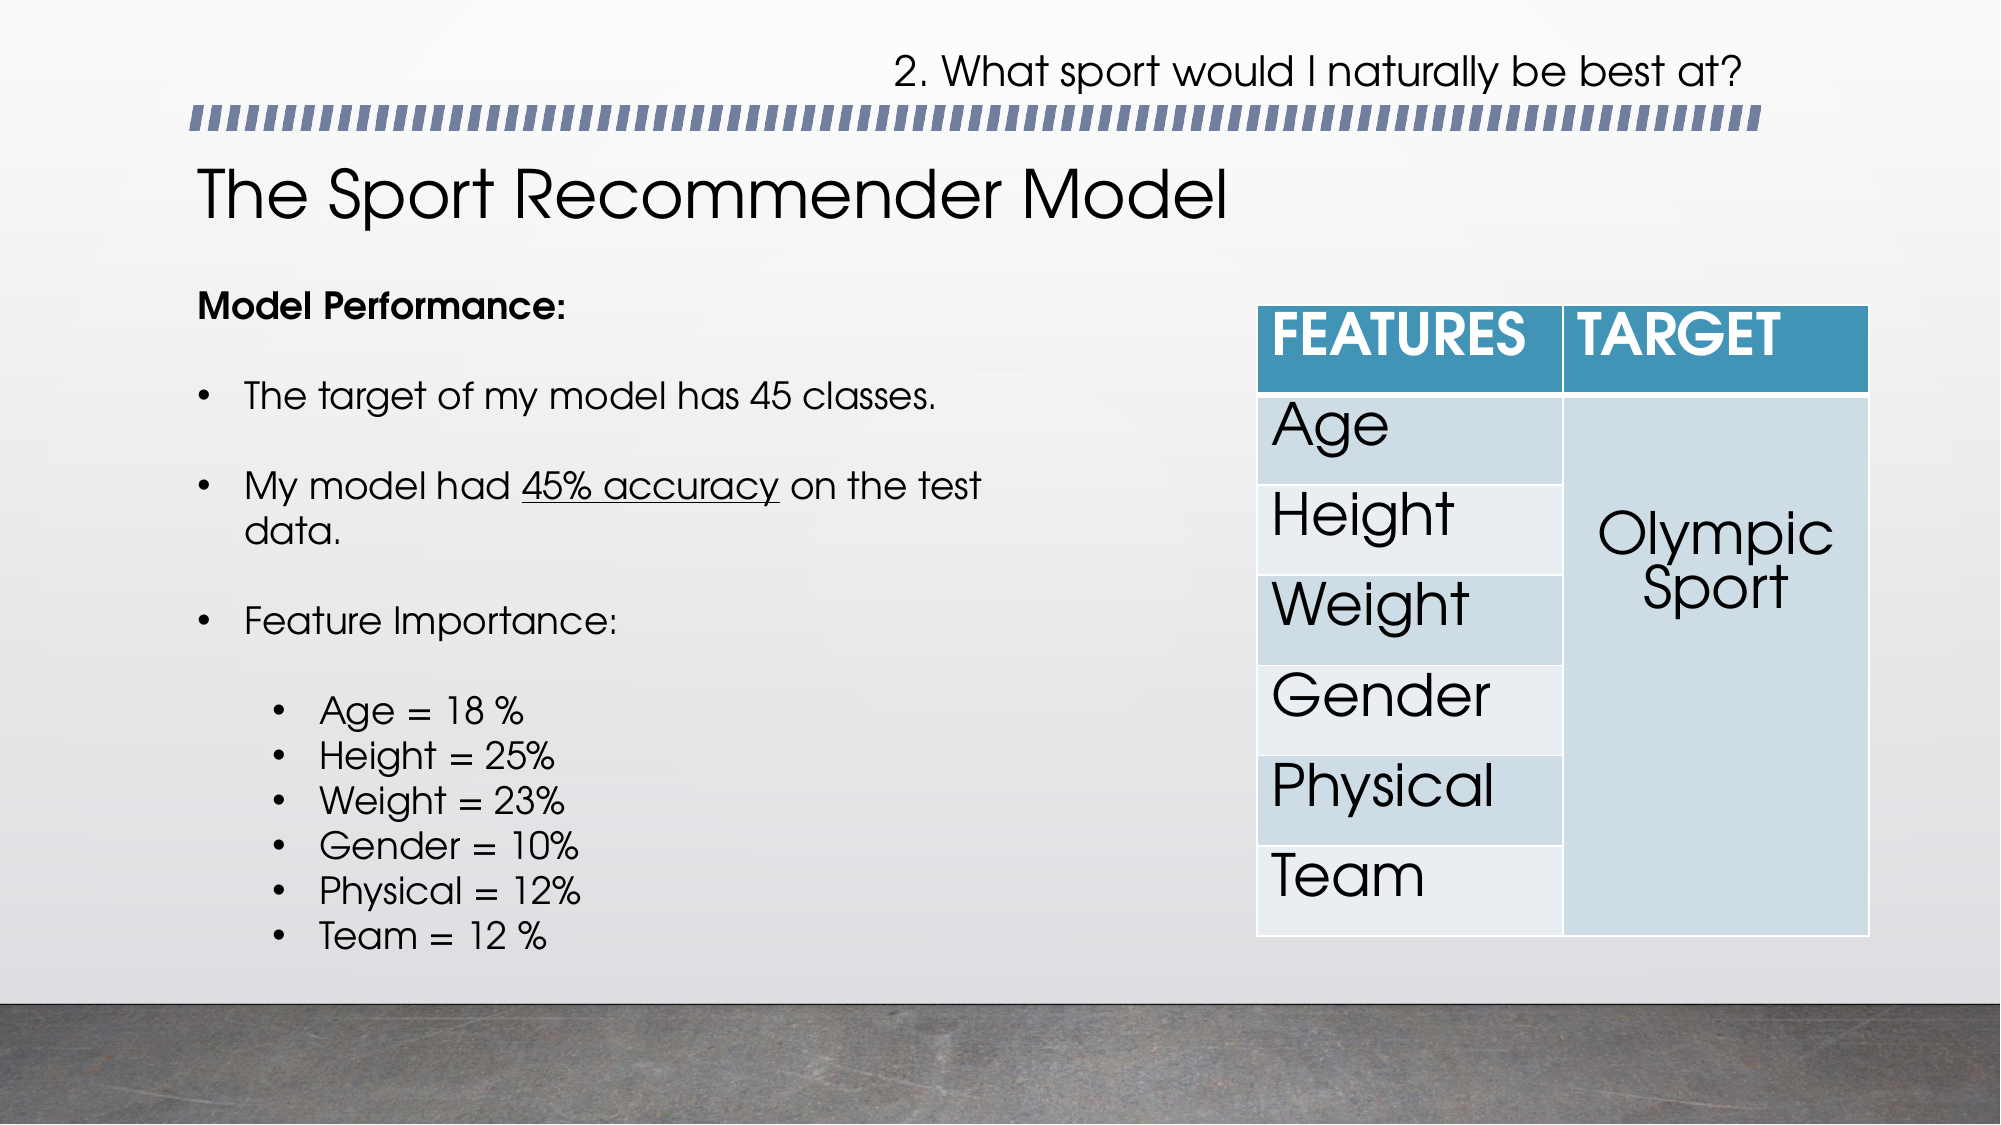

# 2. What sport would I naturally be best at?
The Sport Recommender Model

Model Performance:

The target of my model has 45 classes.

My model had 45% accuracy on the test data.

Feature Importance:

Age = 18 %
Height = 25%
Weight = 23%
Gender = 10%
Physical = 12%
Team = 12 %
| FEATURES | TARGET |
| --- | --- |
| Age | Olympic Sport |
| Height |  |
| Weight |  |
| Gender |  |
| Physical |  |
| Team |  |